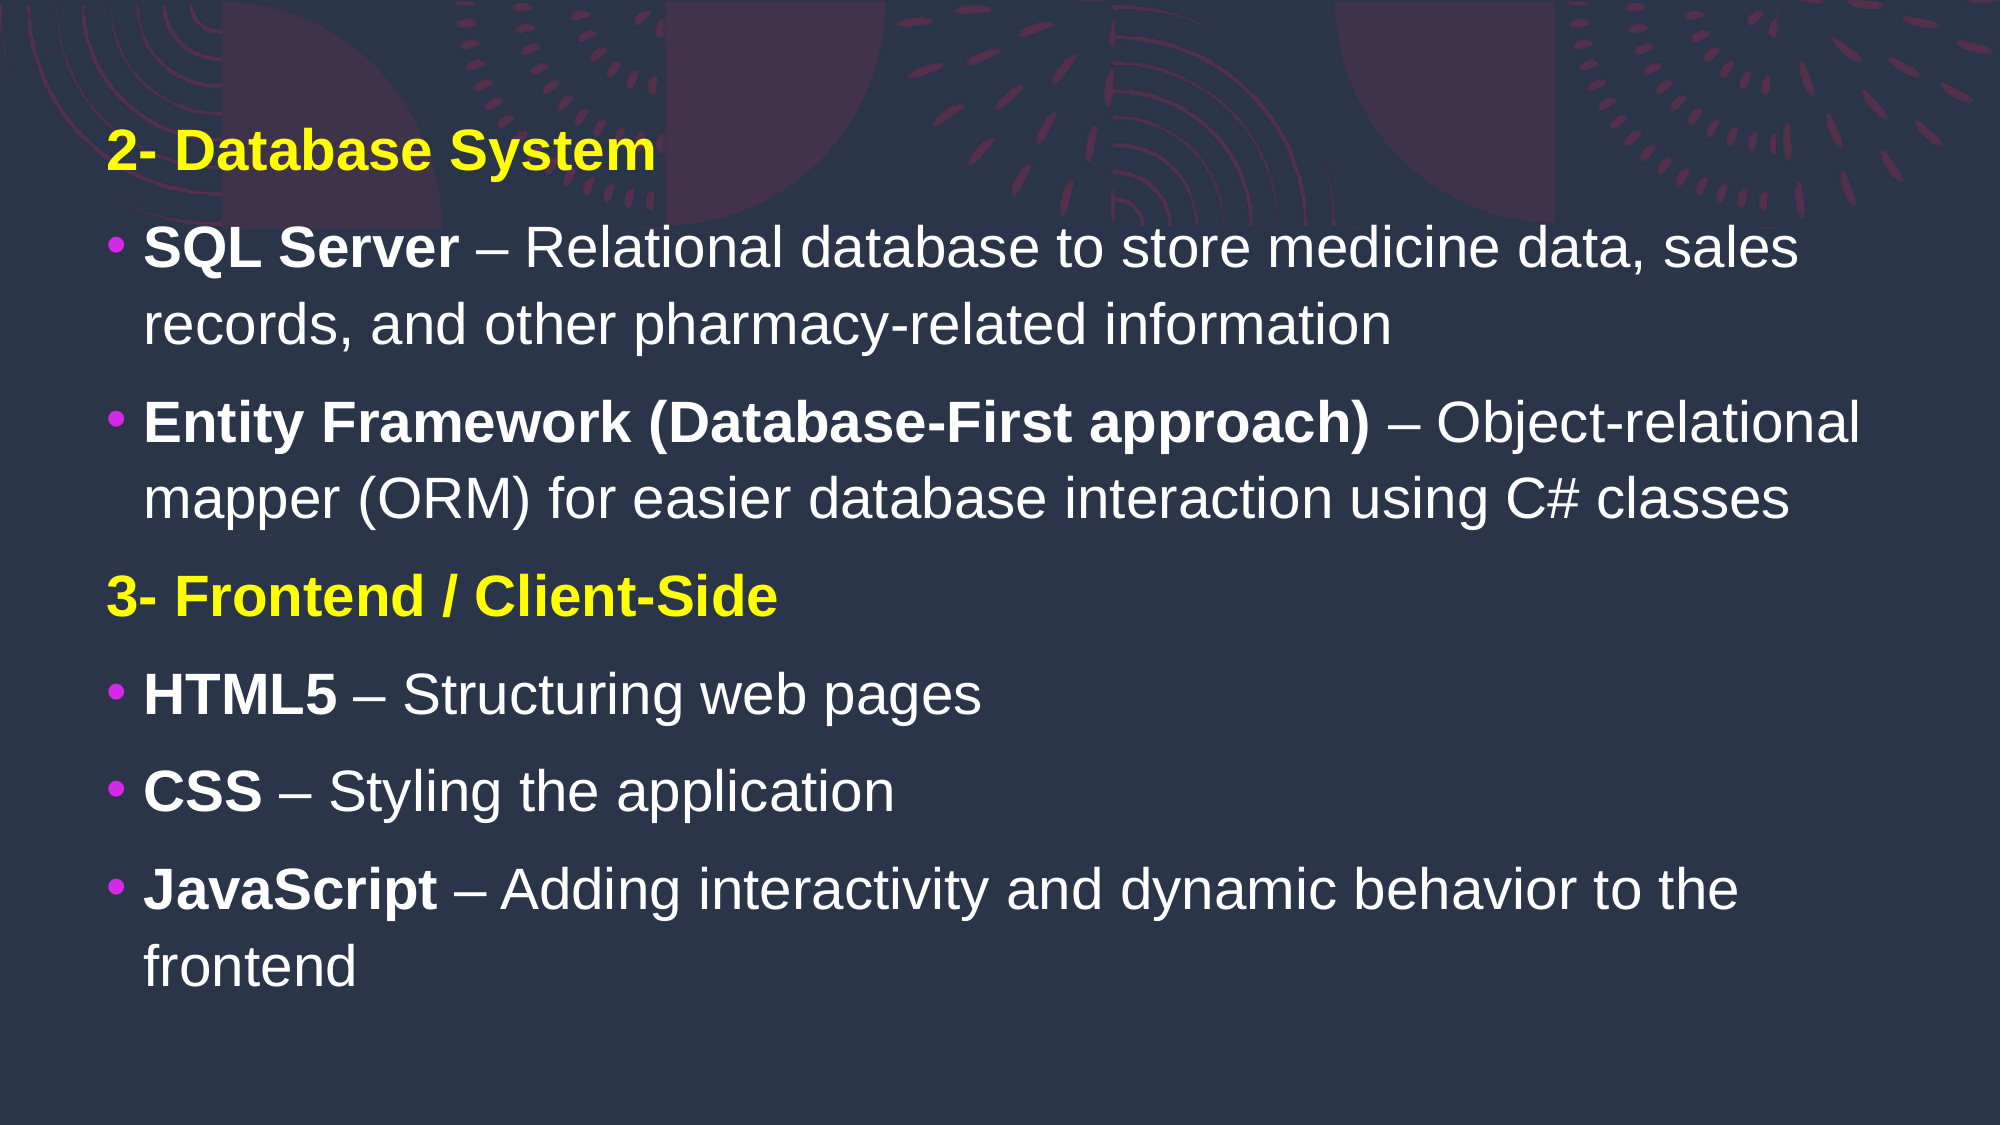

2- Database System
SQL Server – Relational database to store medicine data, sales records, and other pharmacy-related information
Entity Framework (Database-First approach) – Object-relational mapper (ORM) for easier database interaction using C# classes
3- Frontend / Client-Side
HTML5 – Structuring web pages
CSS – Styling the application
JavaScript – Adding interactivity and dynamic behavior to the frontend